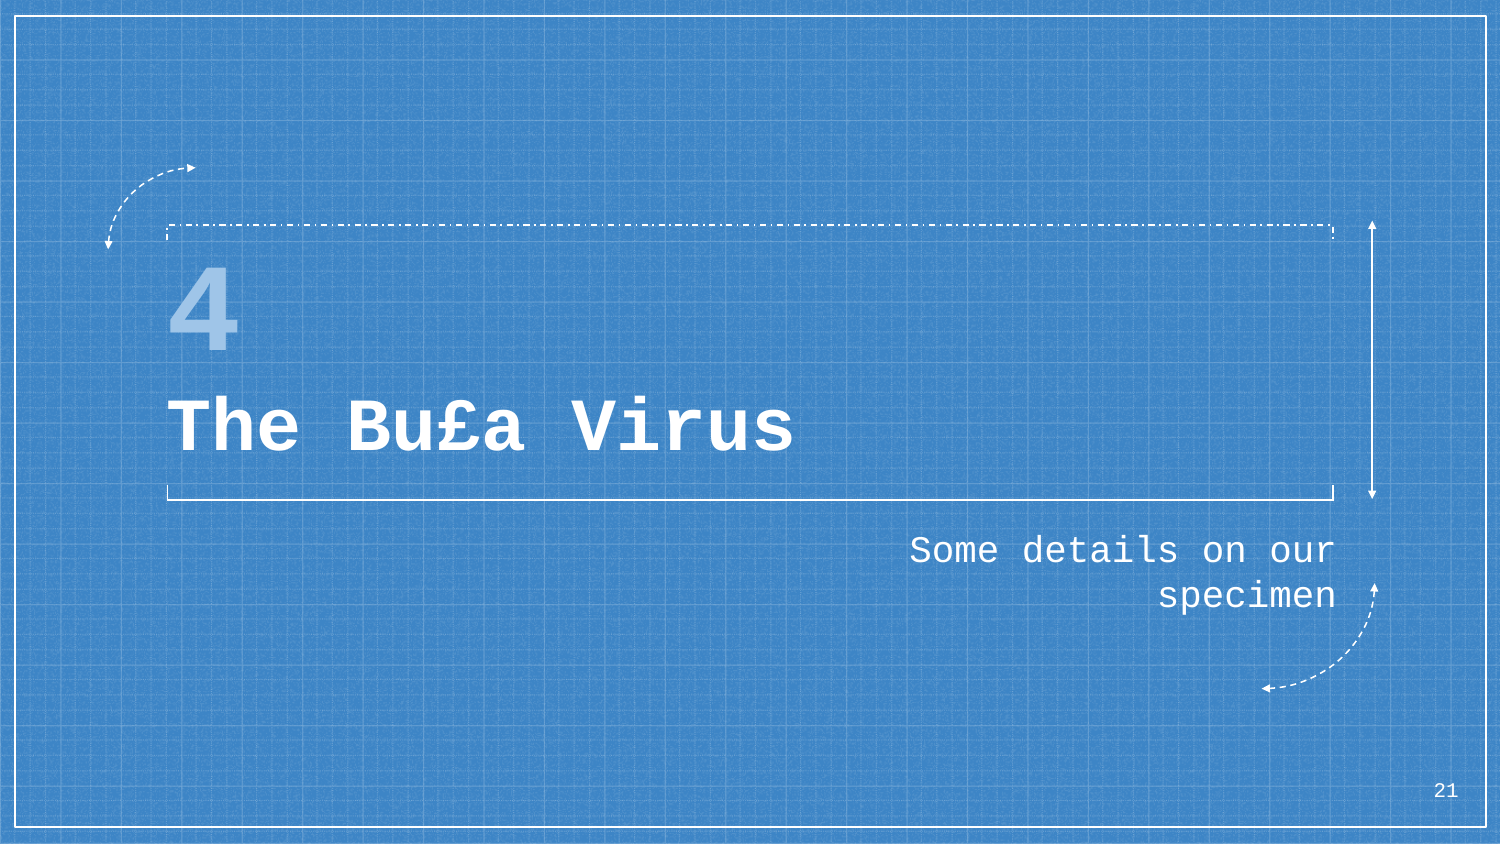

# 4
The Bu£a Virus
Some details on our specimen
21